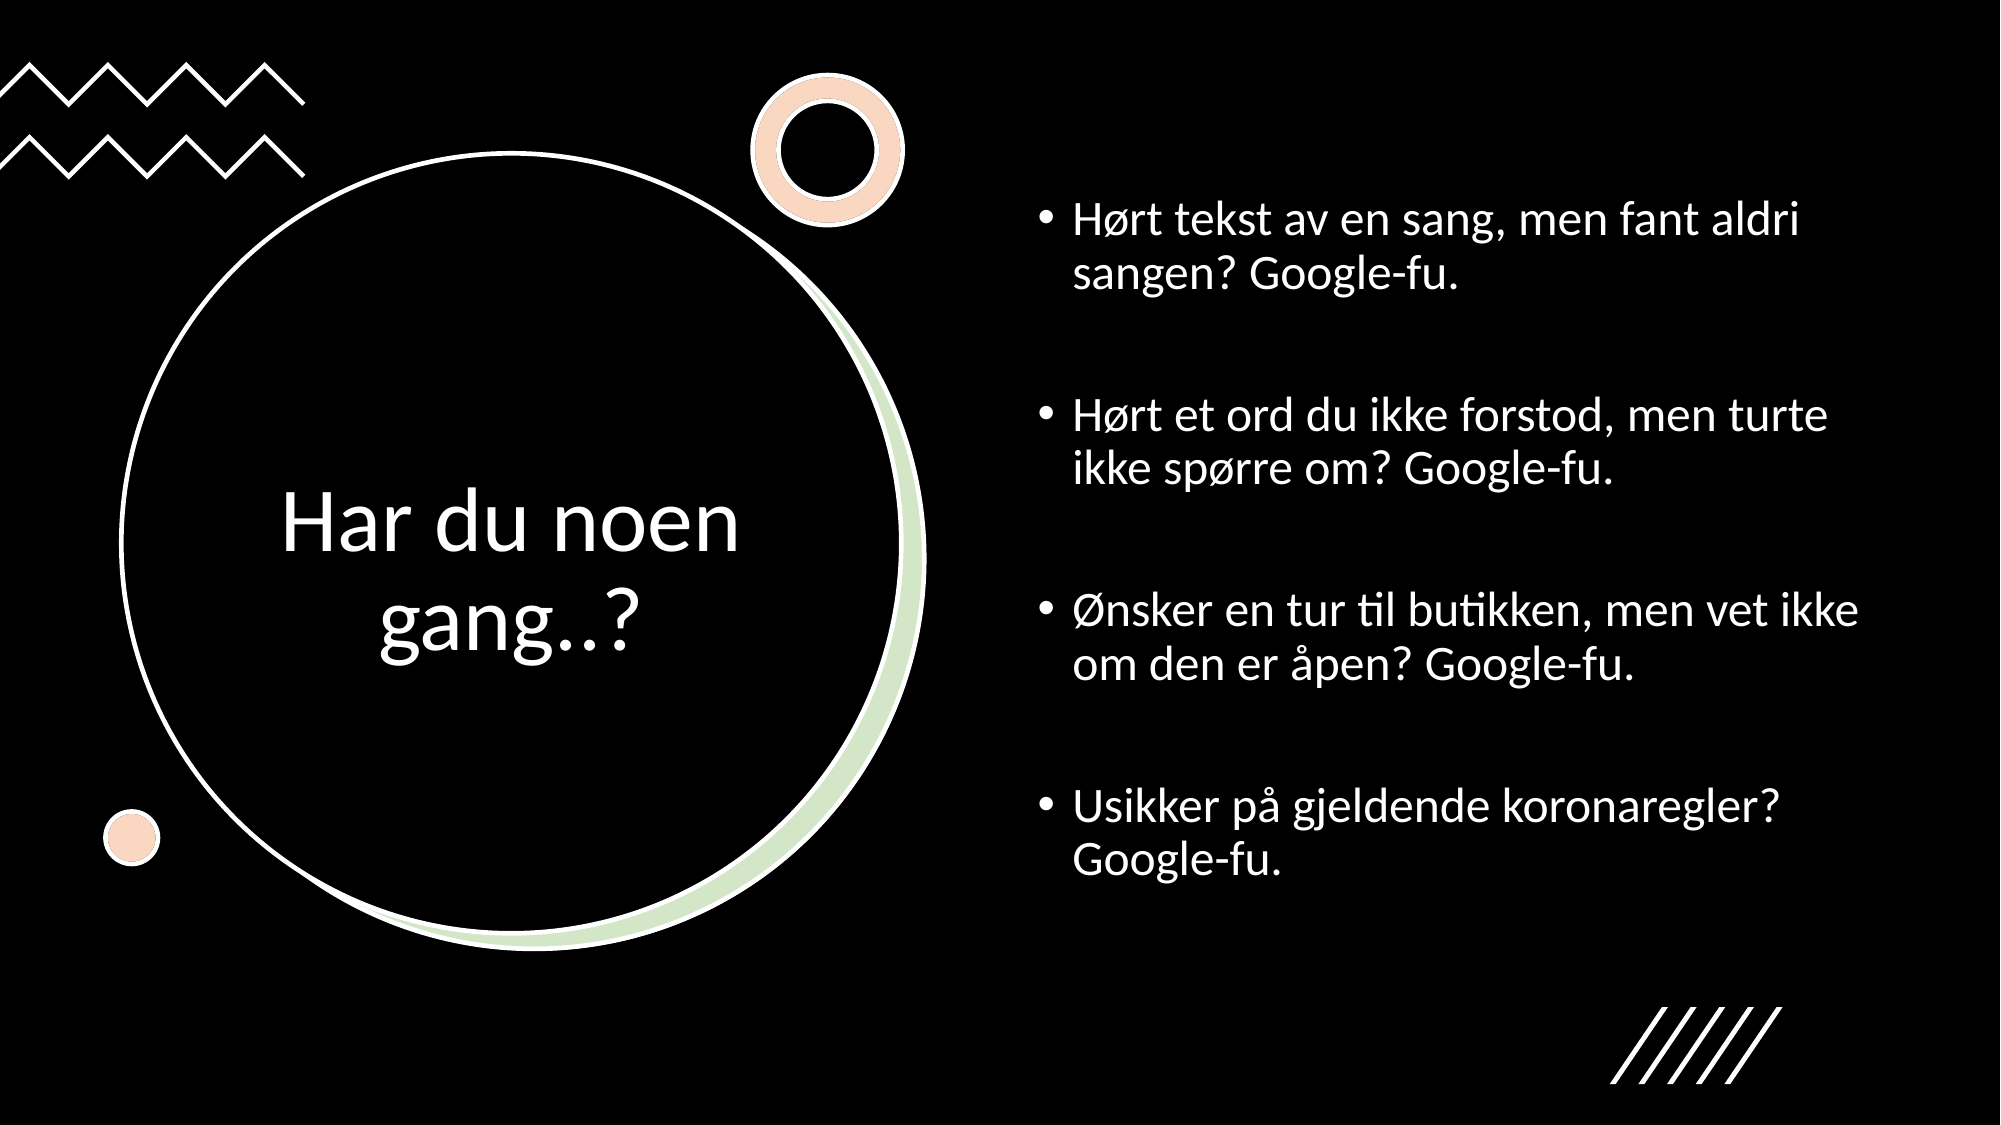

Hørt tekst av en sang, men fant aldri sangen? Google-fu.

Hørt et ord du ikke forstod, men turte ikke spørre om? Google-fu.

Ønsker en tur til butikken, men vet ikke om den er åpen? Google-fu.

Usikker på gjeldende koronaregler? Google-fu.
# Har du noen gang..?